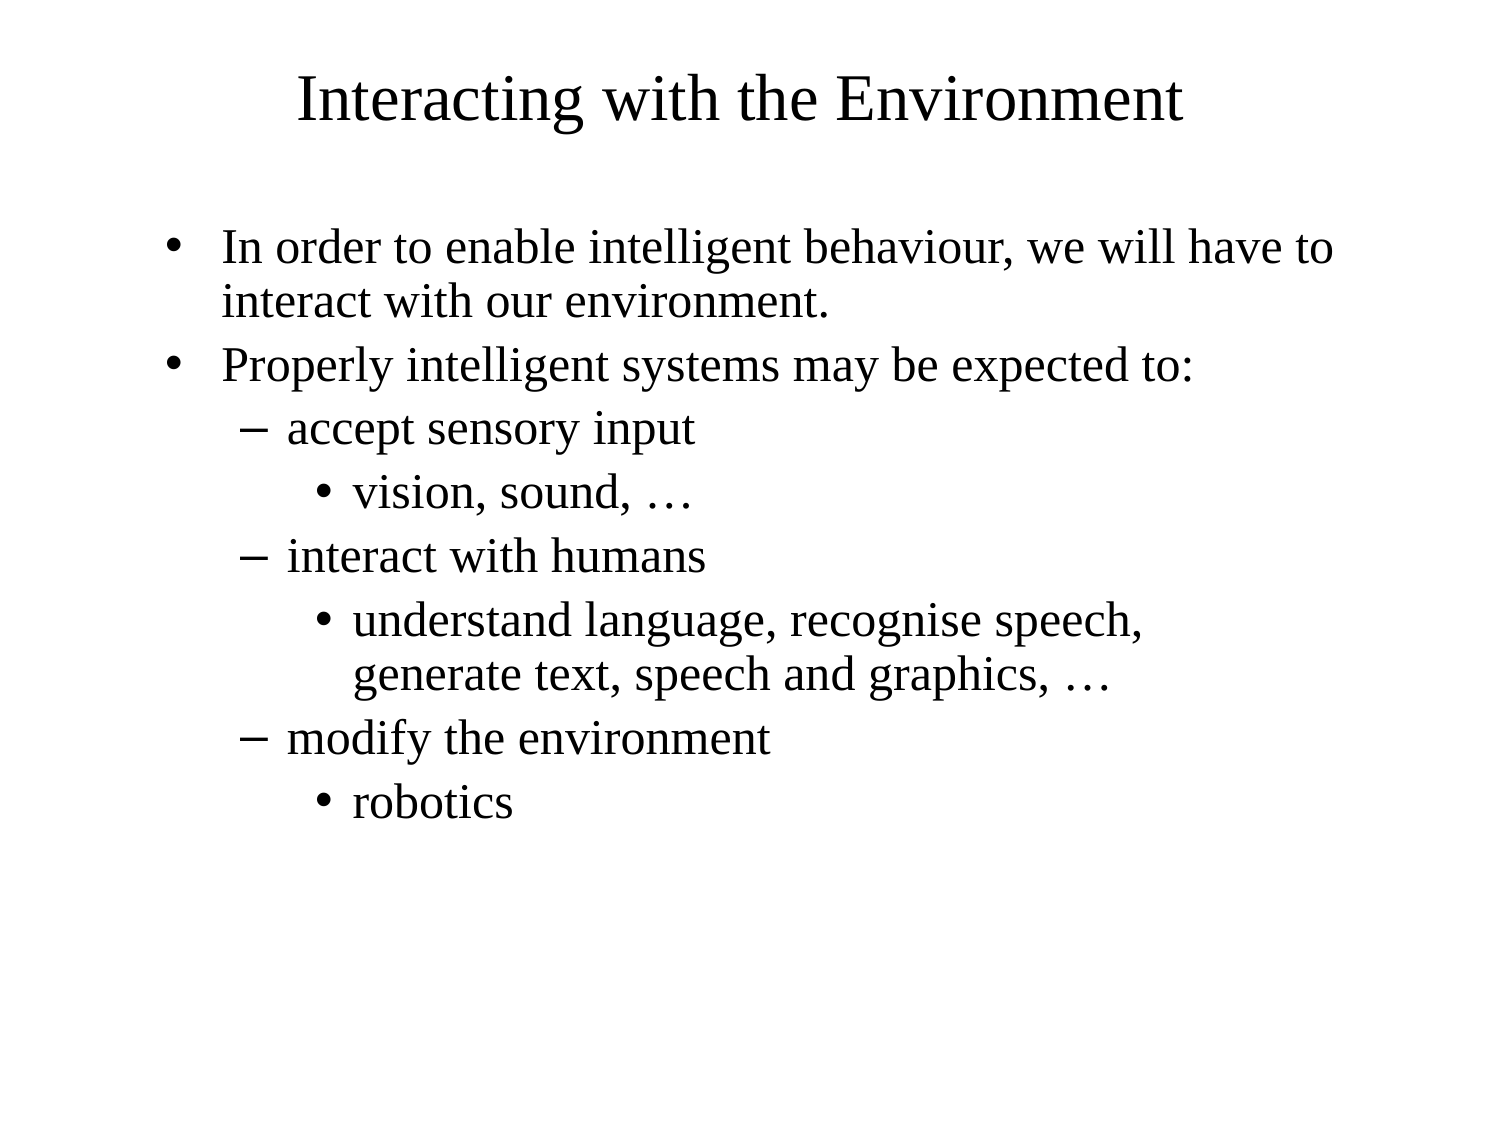

# Interacting with the Environment
In order to enable intelligent behaviour, we will have to interact with our environment.
Properly intelligent systems may be expected to:
accept sensory input
vision, sound, …
interact with humans
understand language, recognise speech,
generate text, speech and graphics, …
modify the environment
robotics